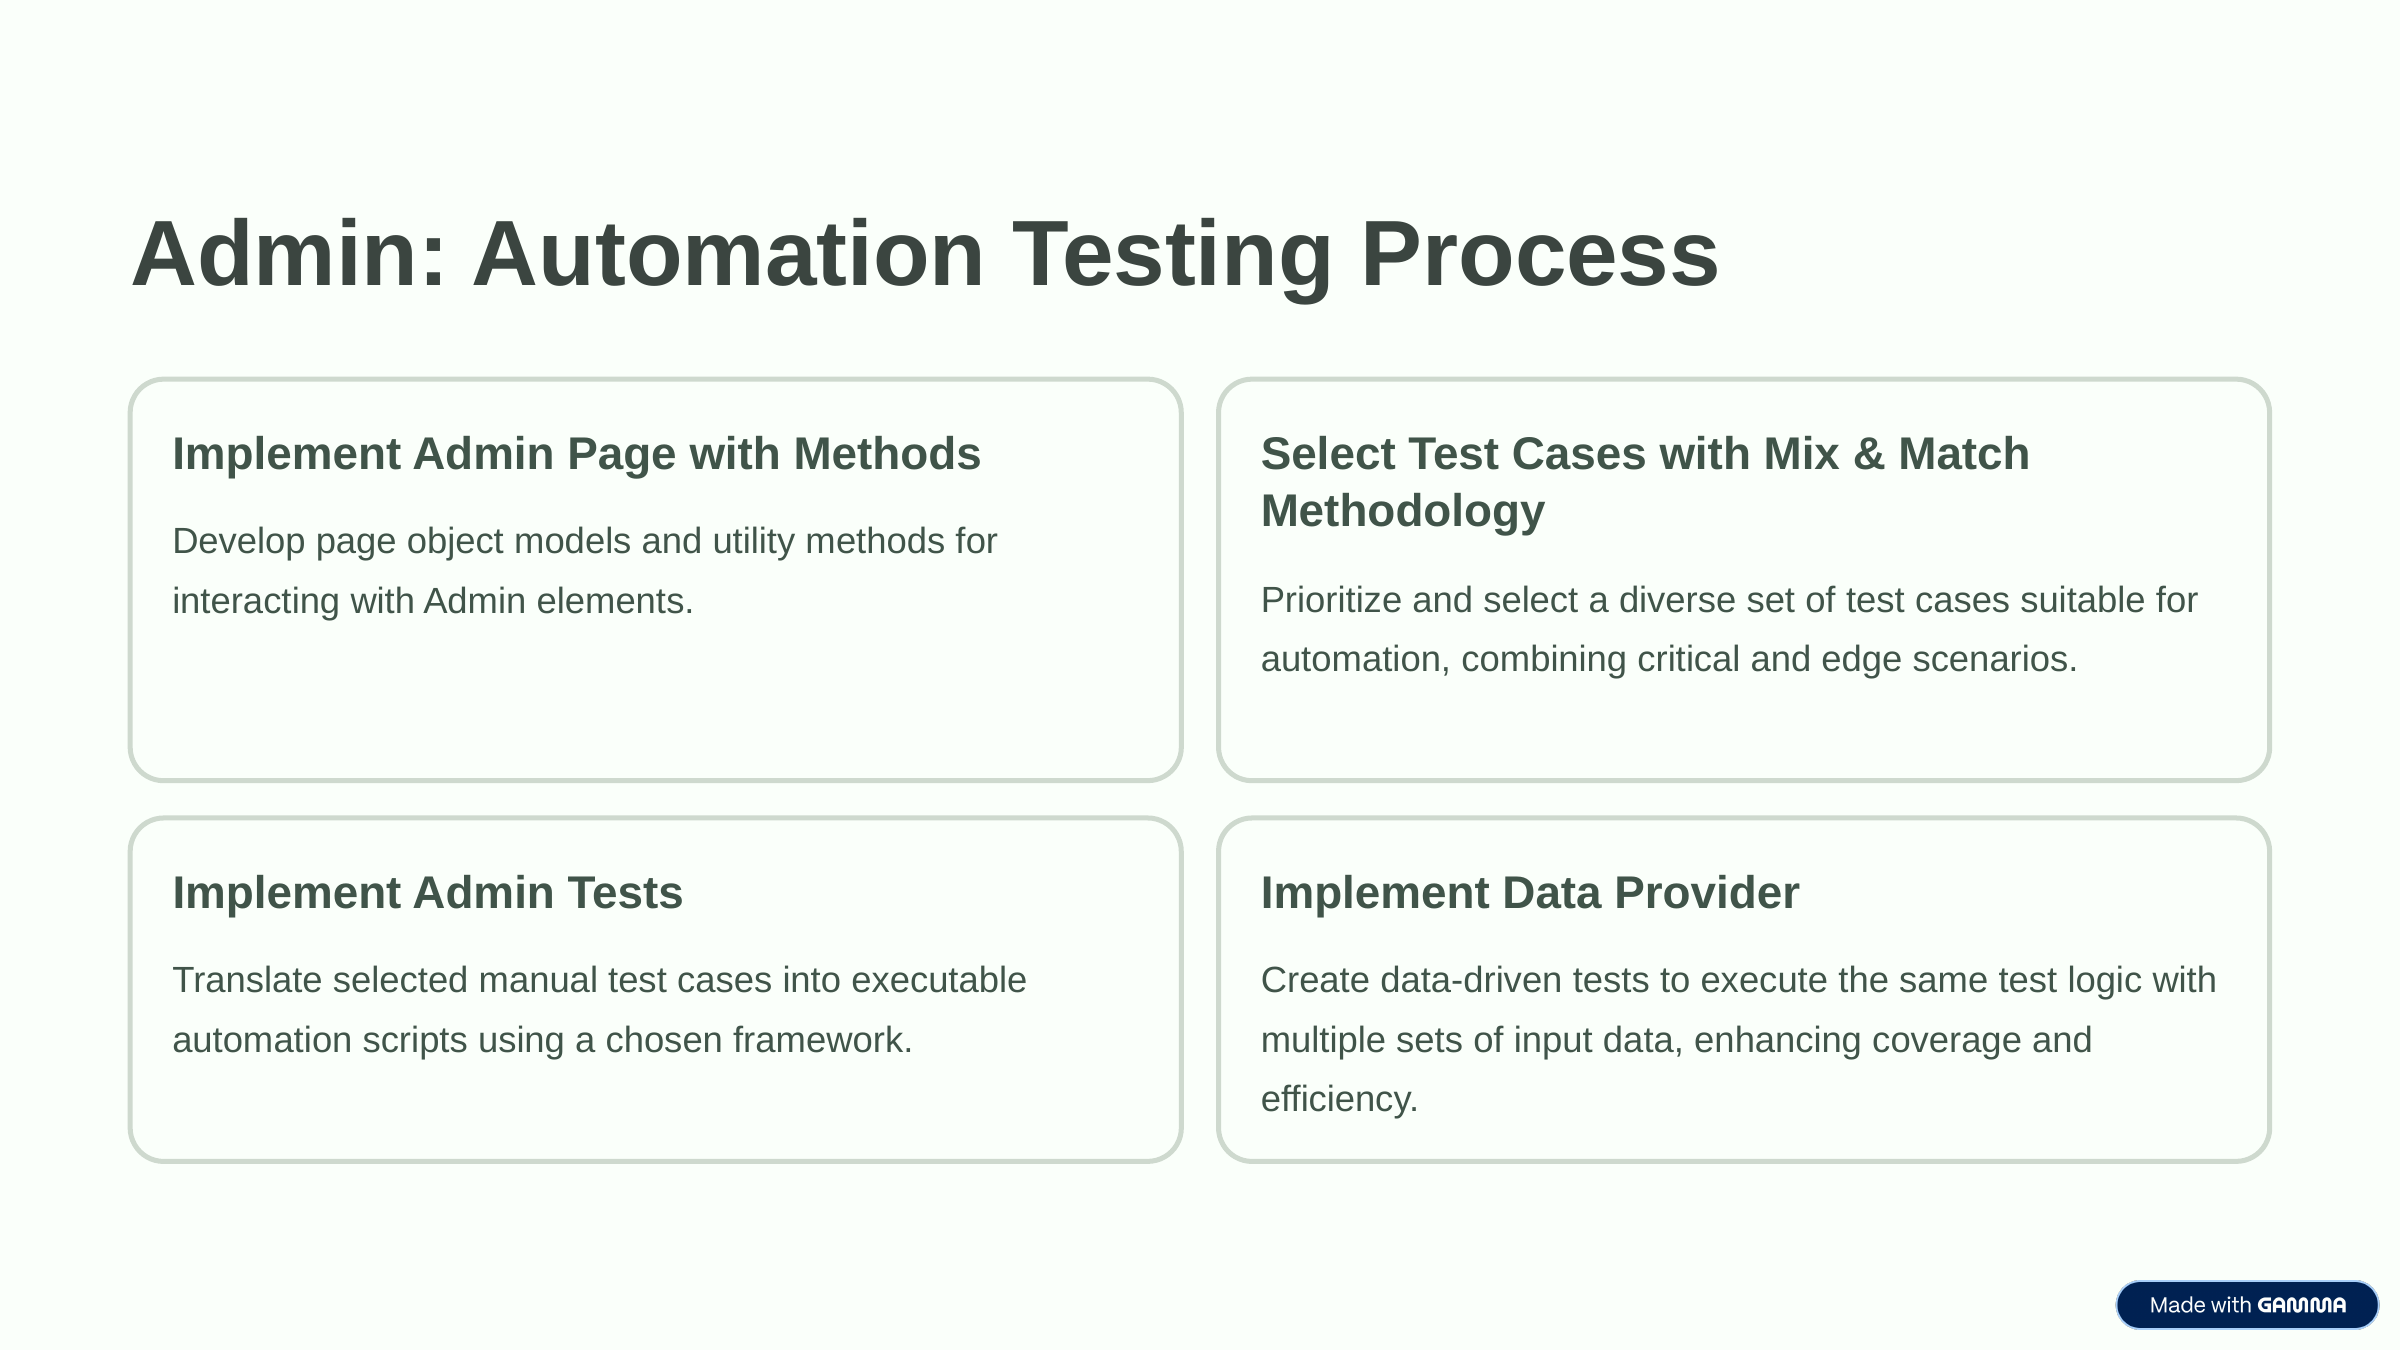

Admin: Automation Testing Process

Implement Admin Page with Methods
Select Test Cases with Mix & Match Methodology
Develop page object models and utility methods for interacting with Admin elements.
Prioritize and select a diverse set of test cases suitable for automation, combining critical and edge scenarios.

Implement Admin Tests
Implement Data Provider
Translate selected manual test cases into executable automation scripts using a chosen framework.
Create data-driven tests to execute the same test logic with multiple sets of input data, enhancing coverage and efficiency.